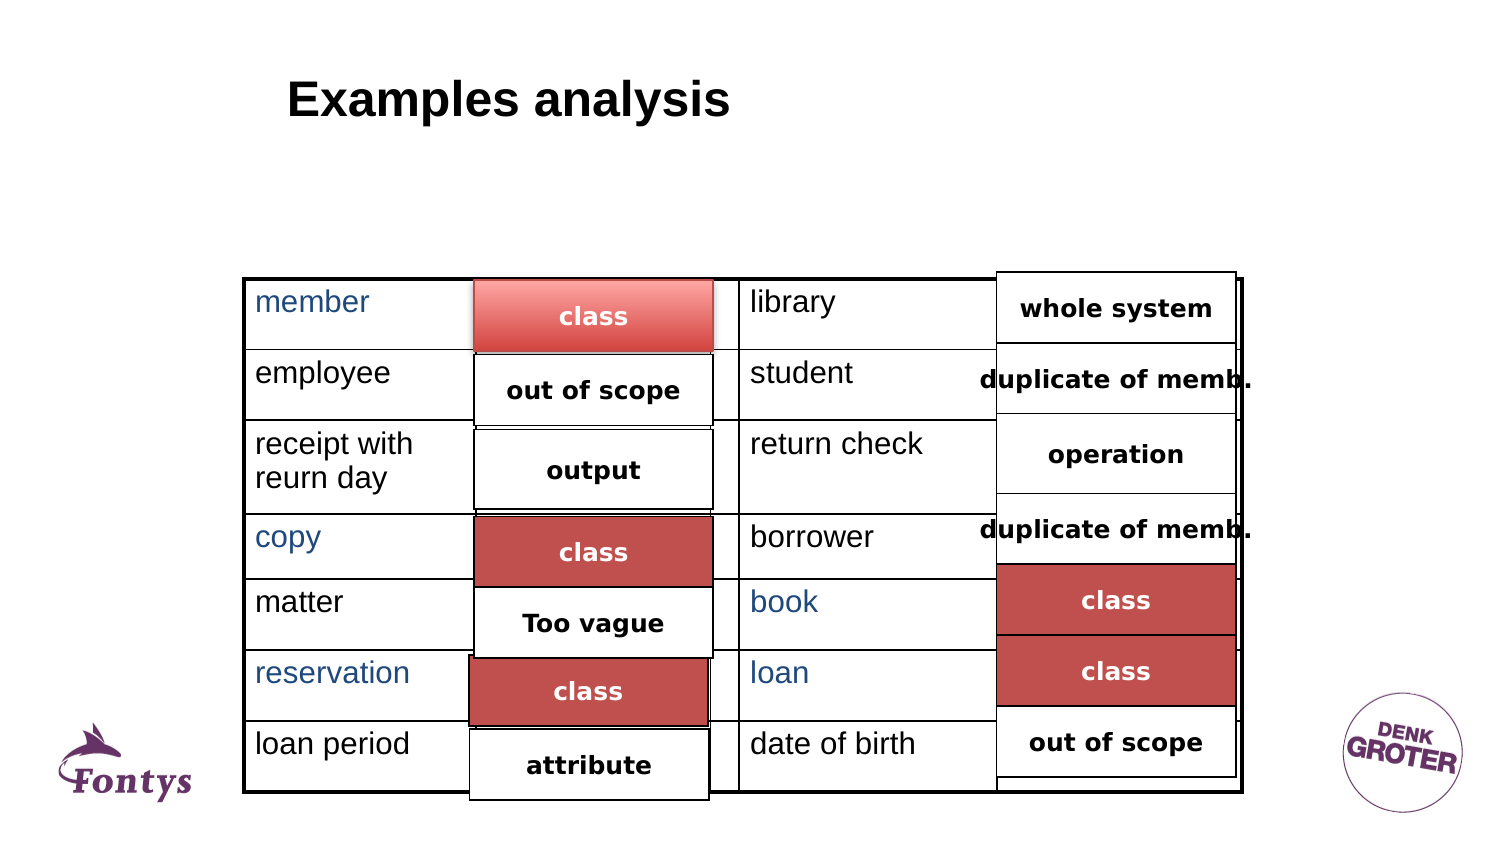

# Examples analysis
whole system
| member |  |  | library |  |
| --- | --- | --- | --- | --- |
| employee |  |  | student |  |
| receipt with reurn day |  |  | return check |  |
| copy |  |  | borrower |  |
| matter |  |  | book |  |
| reservation |  |  | loan |  |
| loan period |  |  | date of birth |  |
class
duplicate of memb.
out of scope
operation
output
duplicate of memb.
class
class
Too vague
class
class
out of scope
attribute
Fontys Hogeschool ICT